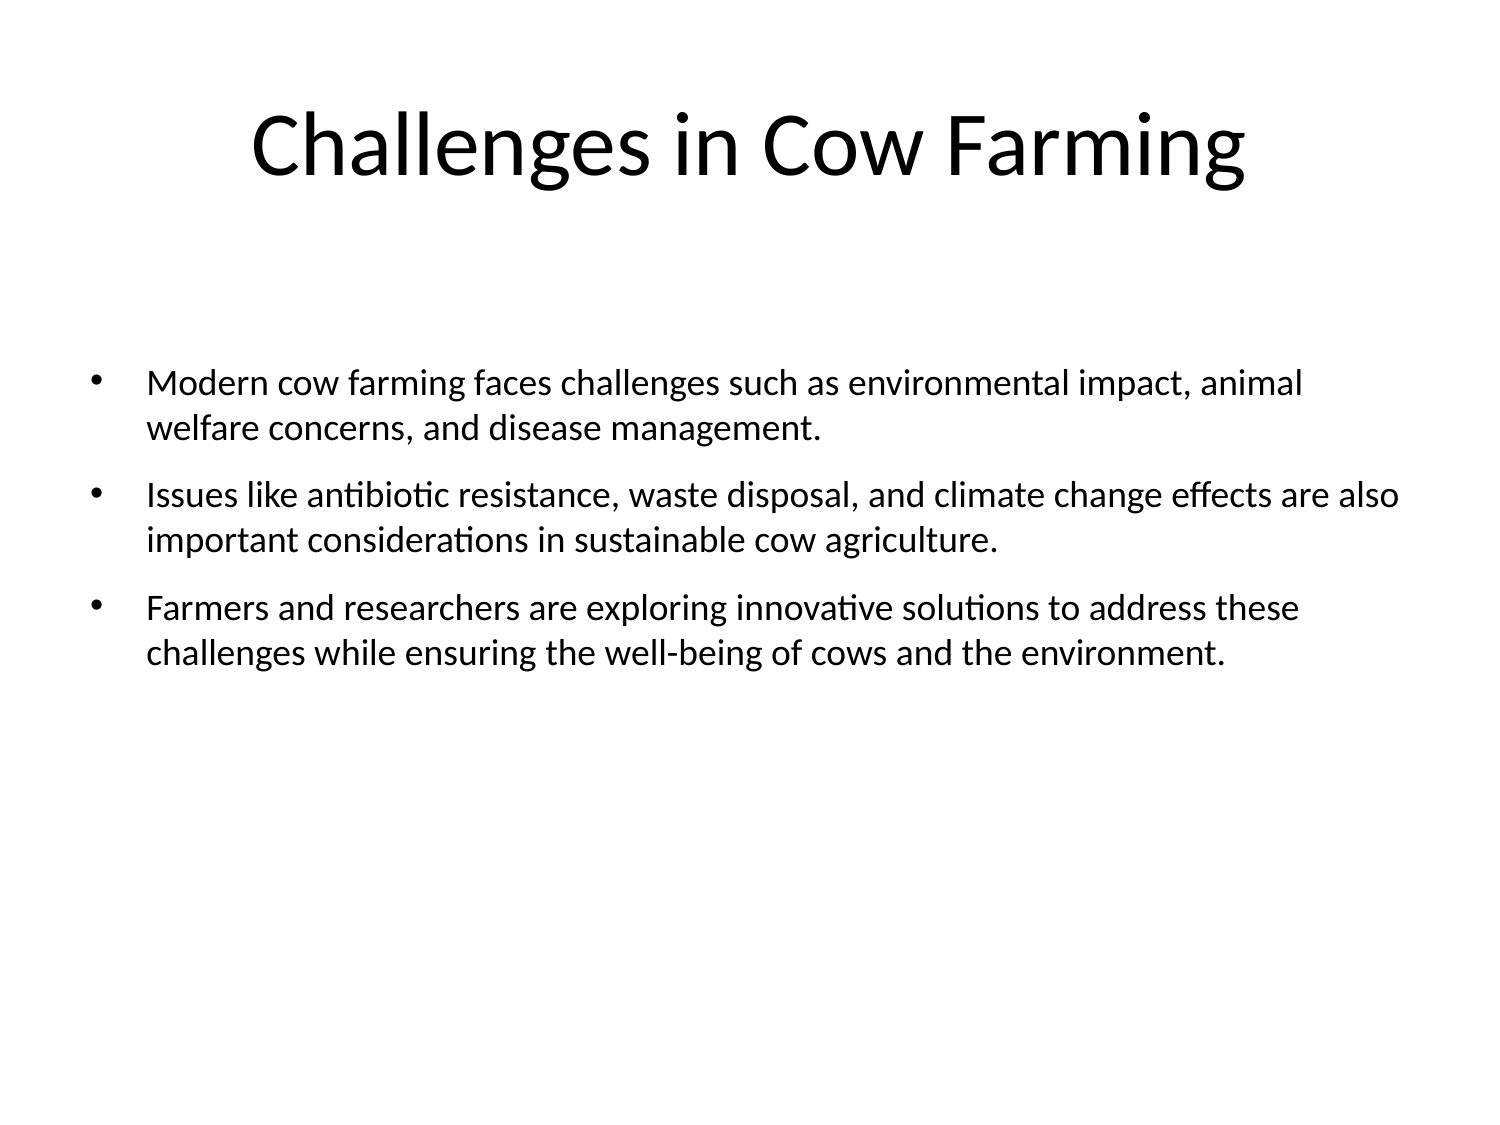

# Challenges in Cow Farming

Modern cow farming faces challenges such as environmental impact, animal welfare concerns, and disease management.
Issues like antibiotic resistance, waste disposal, and climate change effects are also important considerations in sustainable cow agriculture.
Farmers and researchers are exploring innovative solutions to address these challenges while ensuring the well-being of cows and the environment.